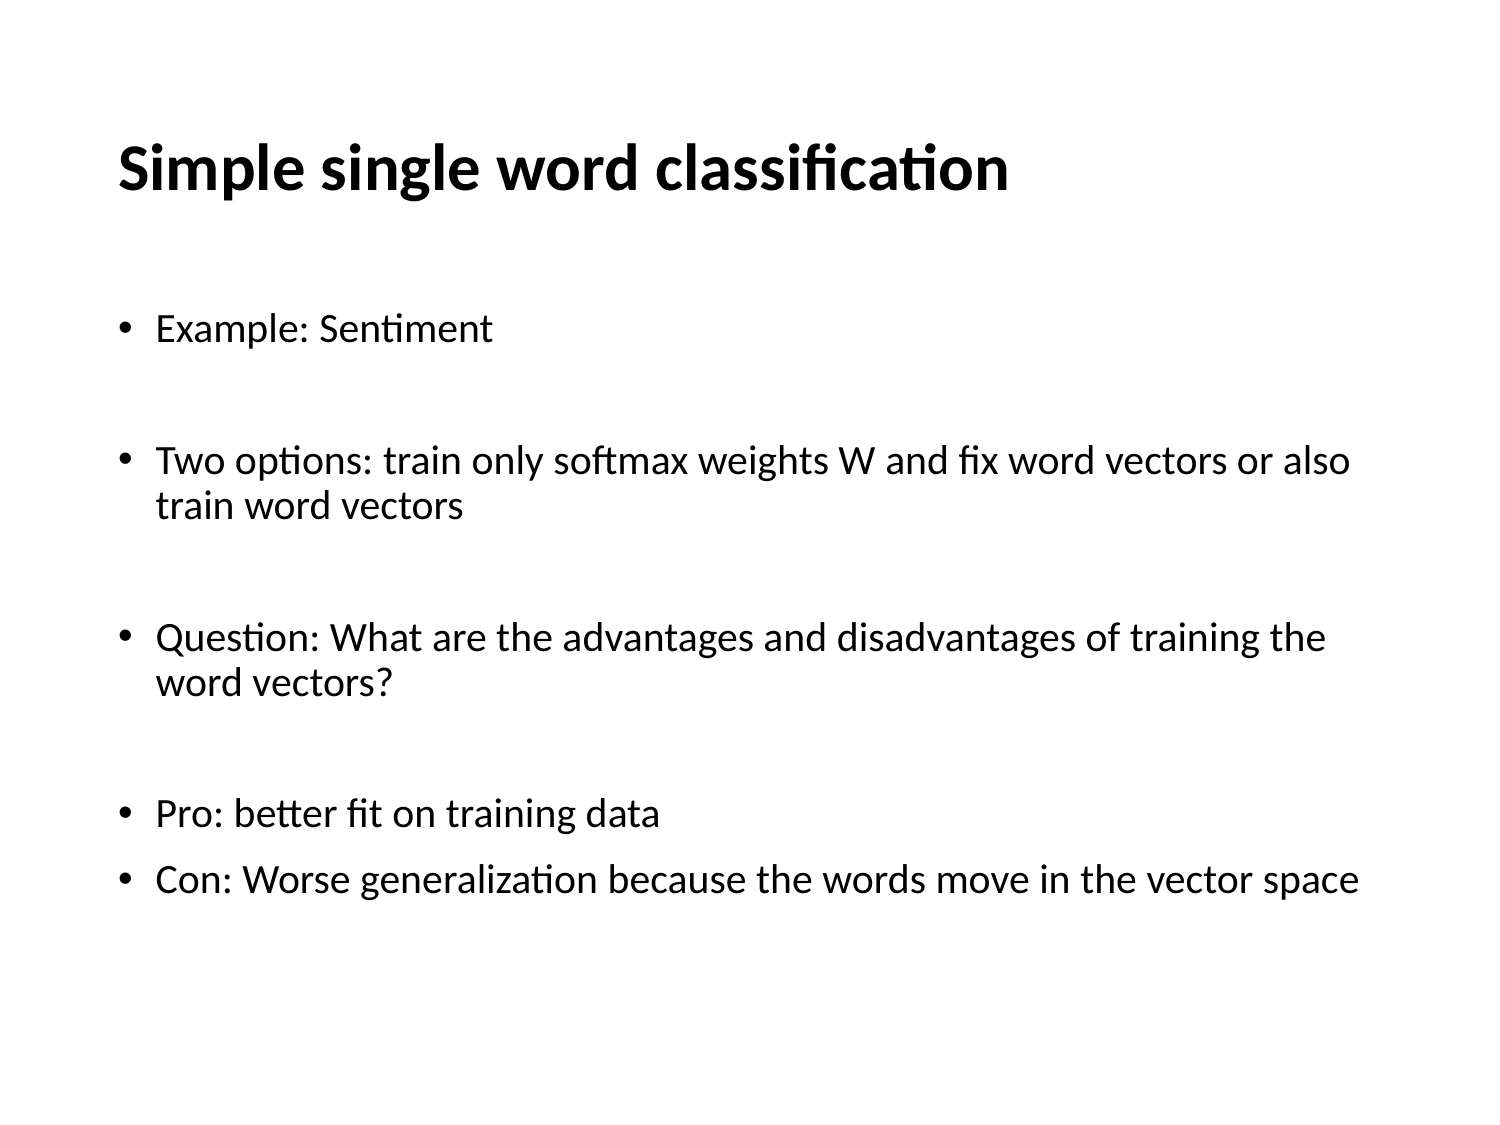

# Simple single word classification
Example: Sentiment

Two options: train only softmax weights W and fix word vectors or also train word vectors

Question: What are the advantages and disadvantages of training the word vectors?

Pro: better fit on training data
Con: Worse generalization because the words move in the vector space